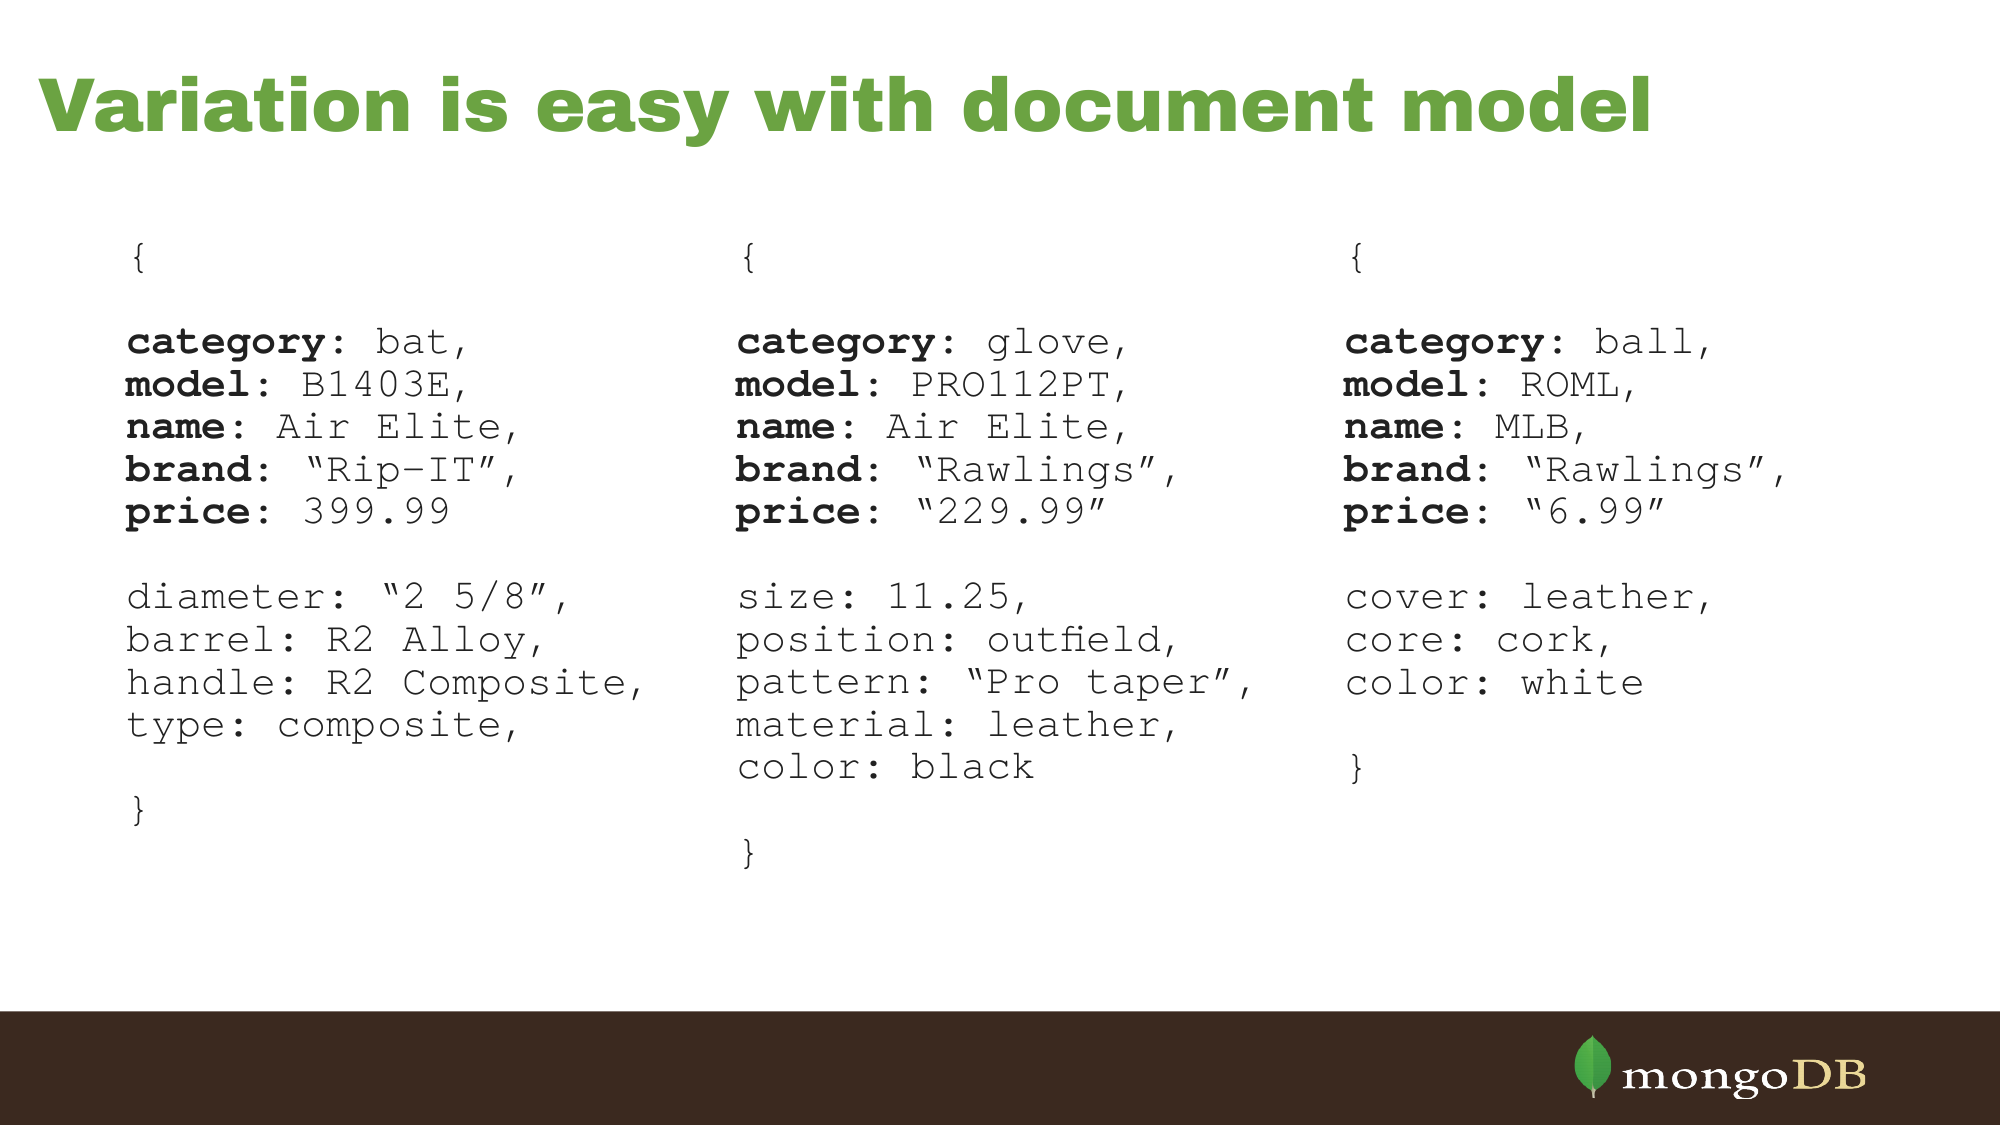

# Variation is easy with document model
{

category: bat,
model: B1403E,
name: Air Elite,
brand: “Rip-IT”,
price: 399.99

diameter: “2 5/8”,
barrel: R2 Alloy,
handle: R2 Composite,
type: composite,

}

{

category: glove,
model: PRO112PT,
name: Air Elite,
brand: “Rawlings”,
price: “229.99”

size: 11.25,
position: outfield,
pattern: “Pro taper”,
material: leather,
color: black

}

{

category: ball,
model: ROML,
name: MLB,
brand: “Rawlings”,
price: “6.99”

cover: leather,
core: cork,
color: white

}